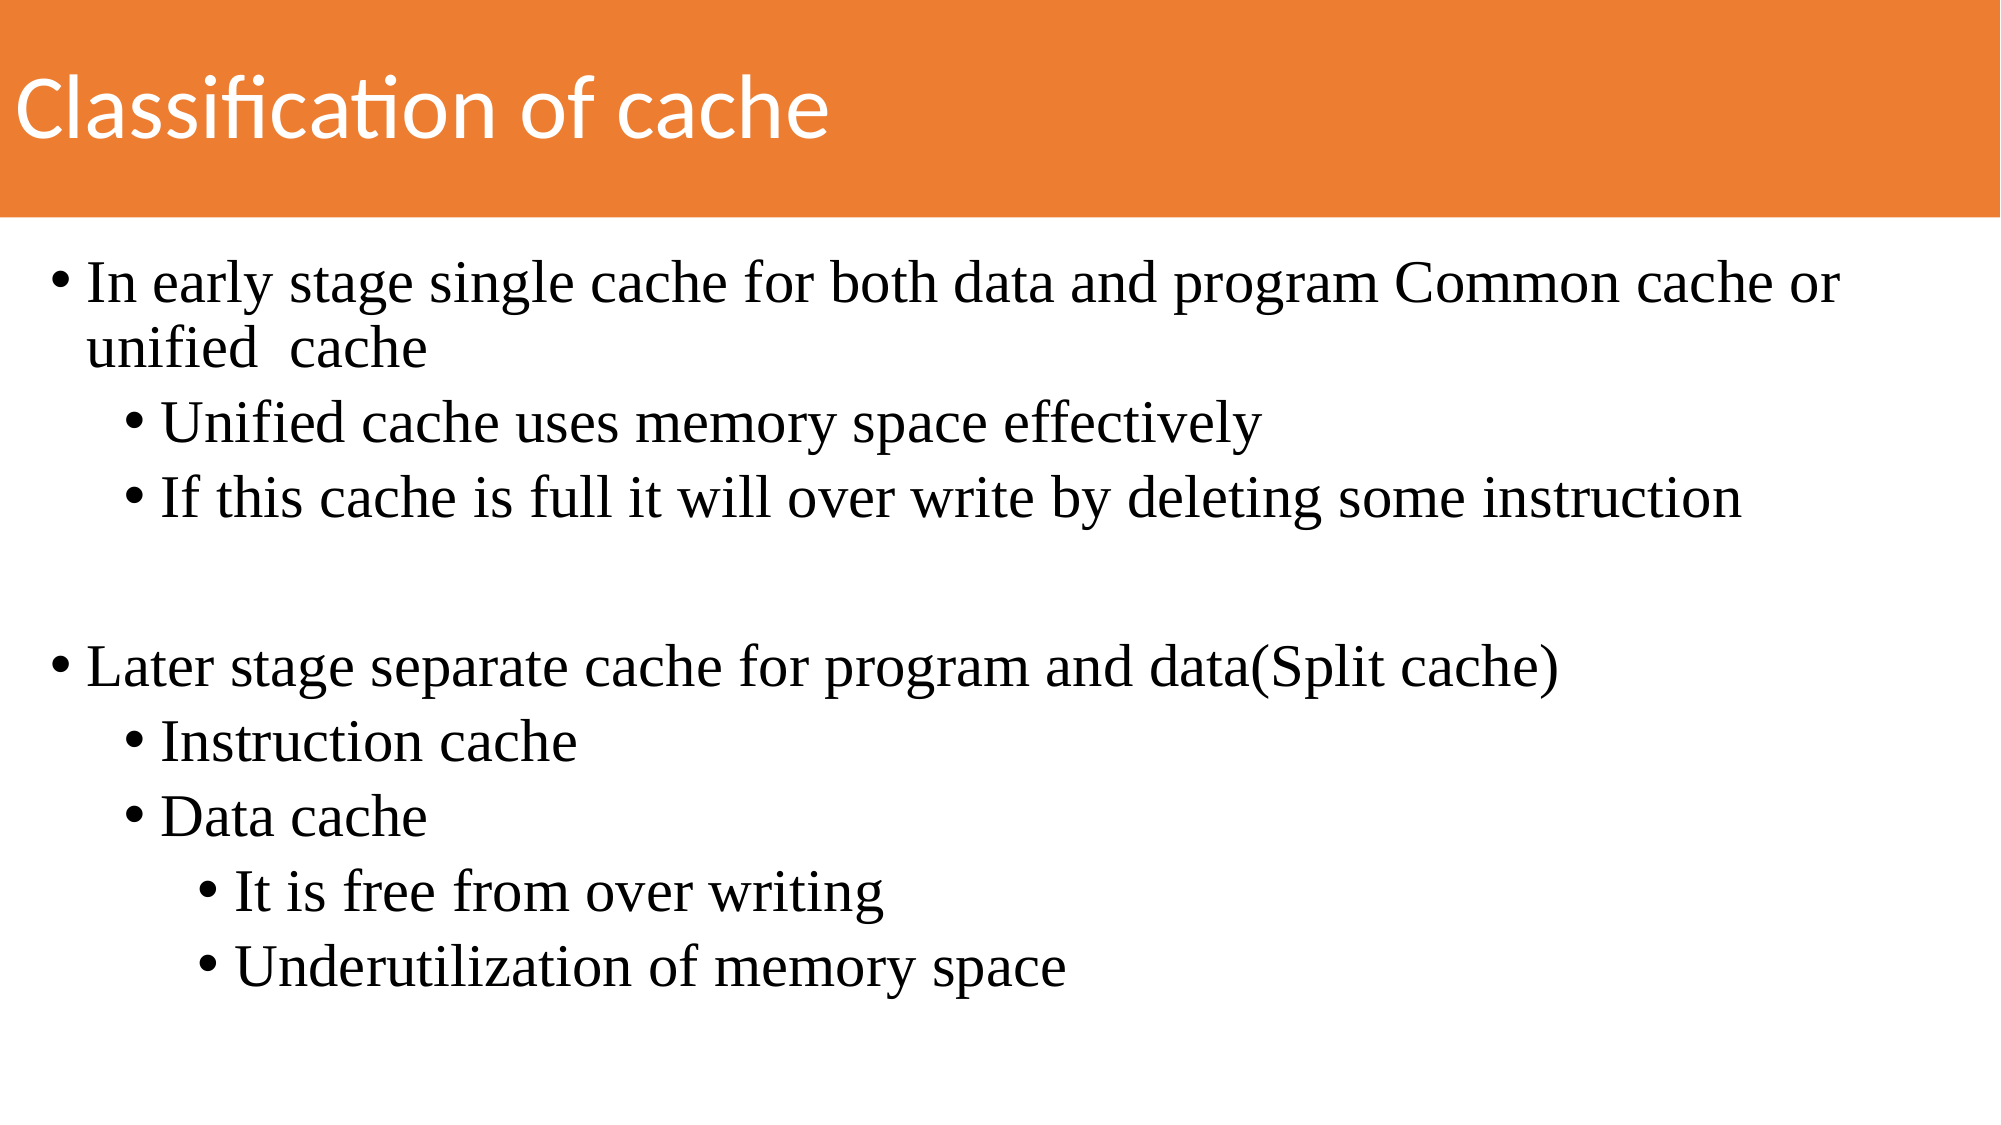

# Classification of cache
In early stage single cache for both data and program Common cache or unified  cache
Unified cache uses memory space effectively
If this cache is full it will over write by deleting some instruction

Later stage separate cache for program and data(Split cache)
Instruction cache
Data cache
It is free from over writing
Underutilization of memory space